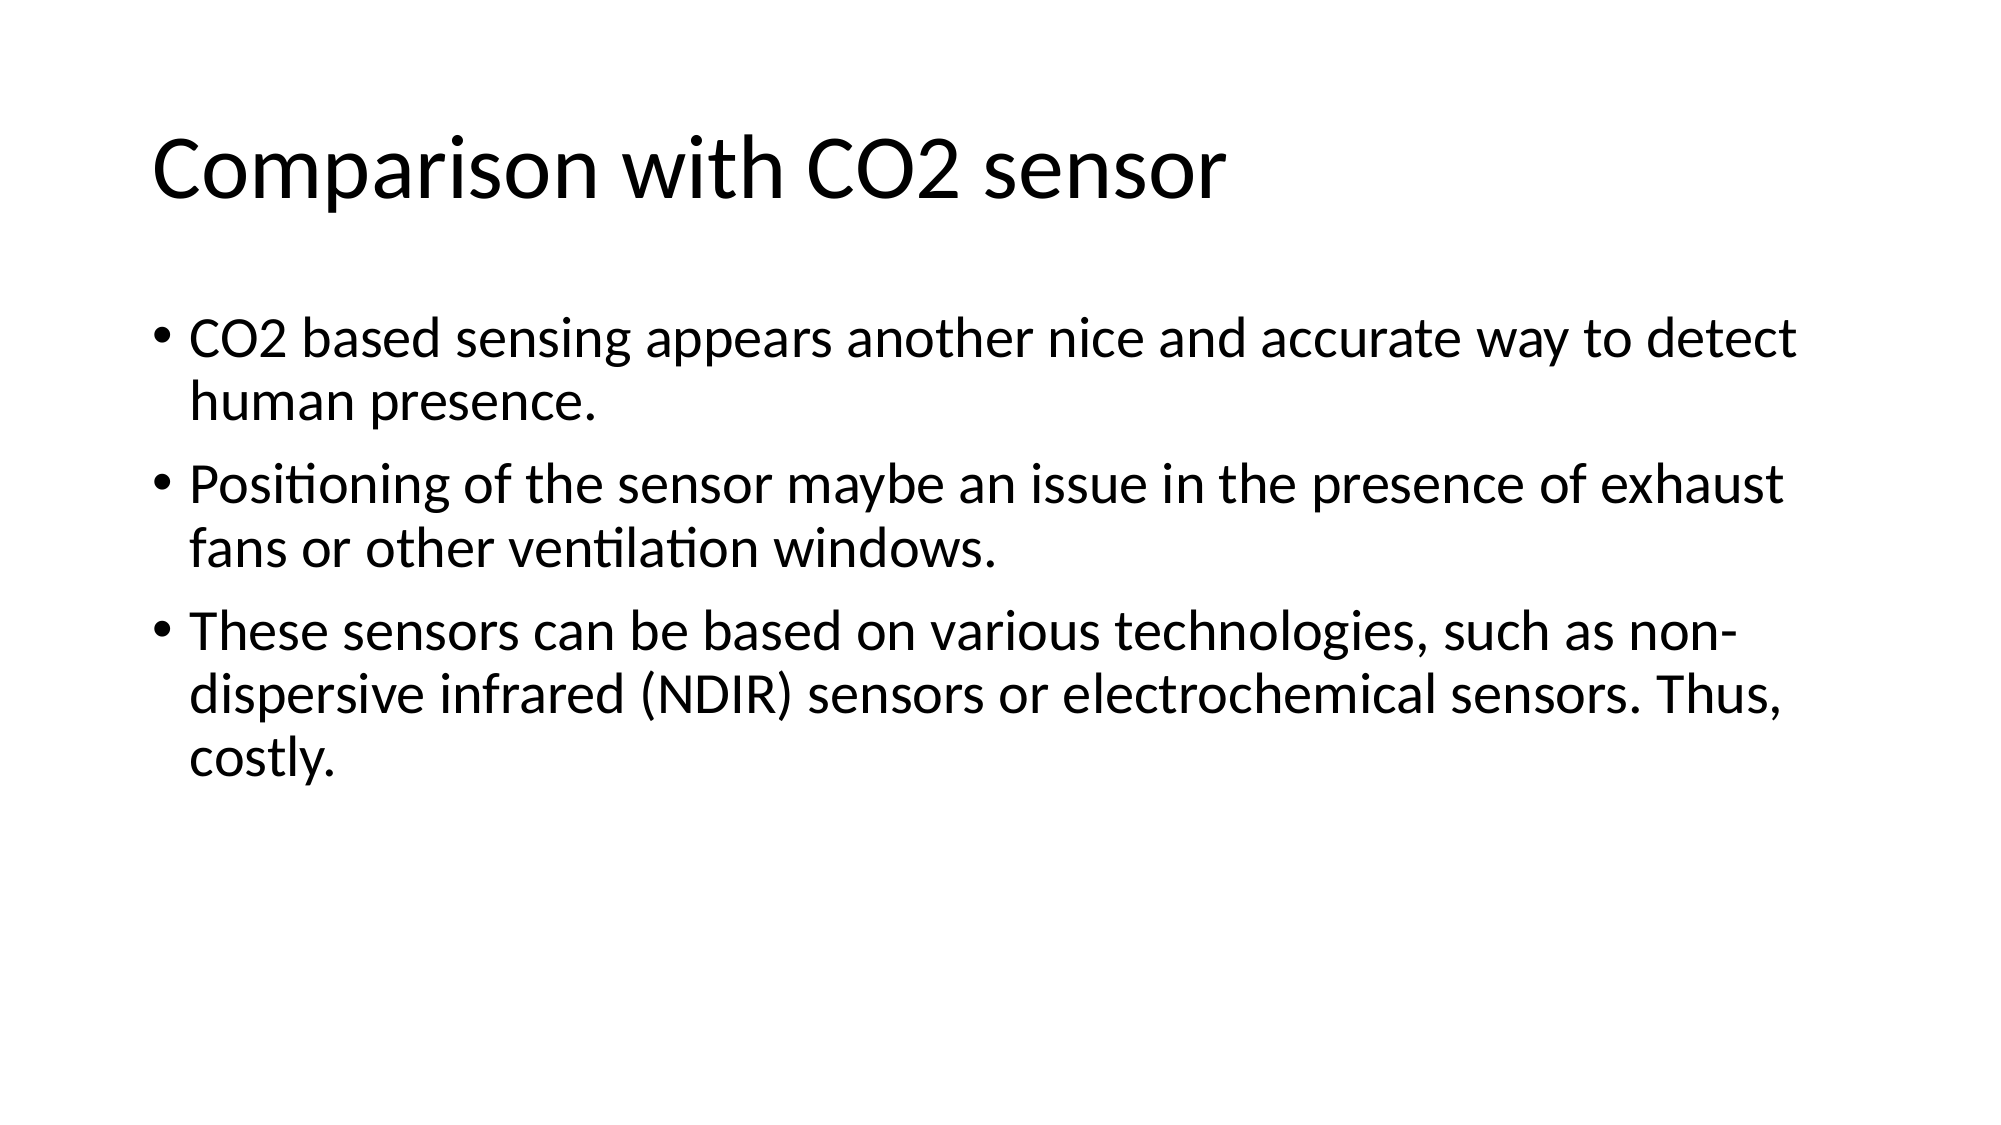

# Comparison with CO2 sensor
CO2 based sensing appears another nice and accurate way to detect human presence.
Positioning of the sensor maybe an issue in the presence of exhaust fans or other ventilation windows.
These sensors can be based on various technologies, such as non-dispersive infrared (NDIR) sensors or electrochemical sensors. Thus, costly.